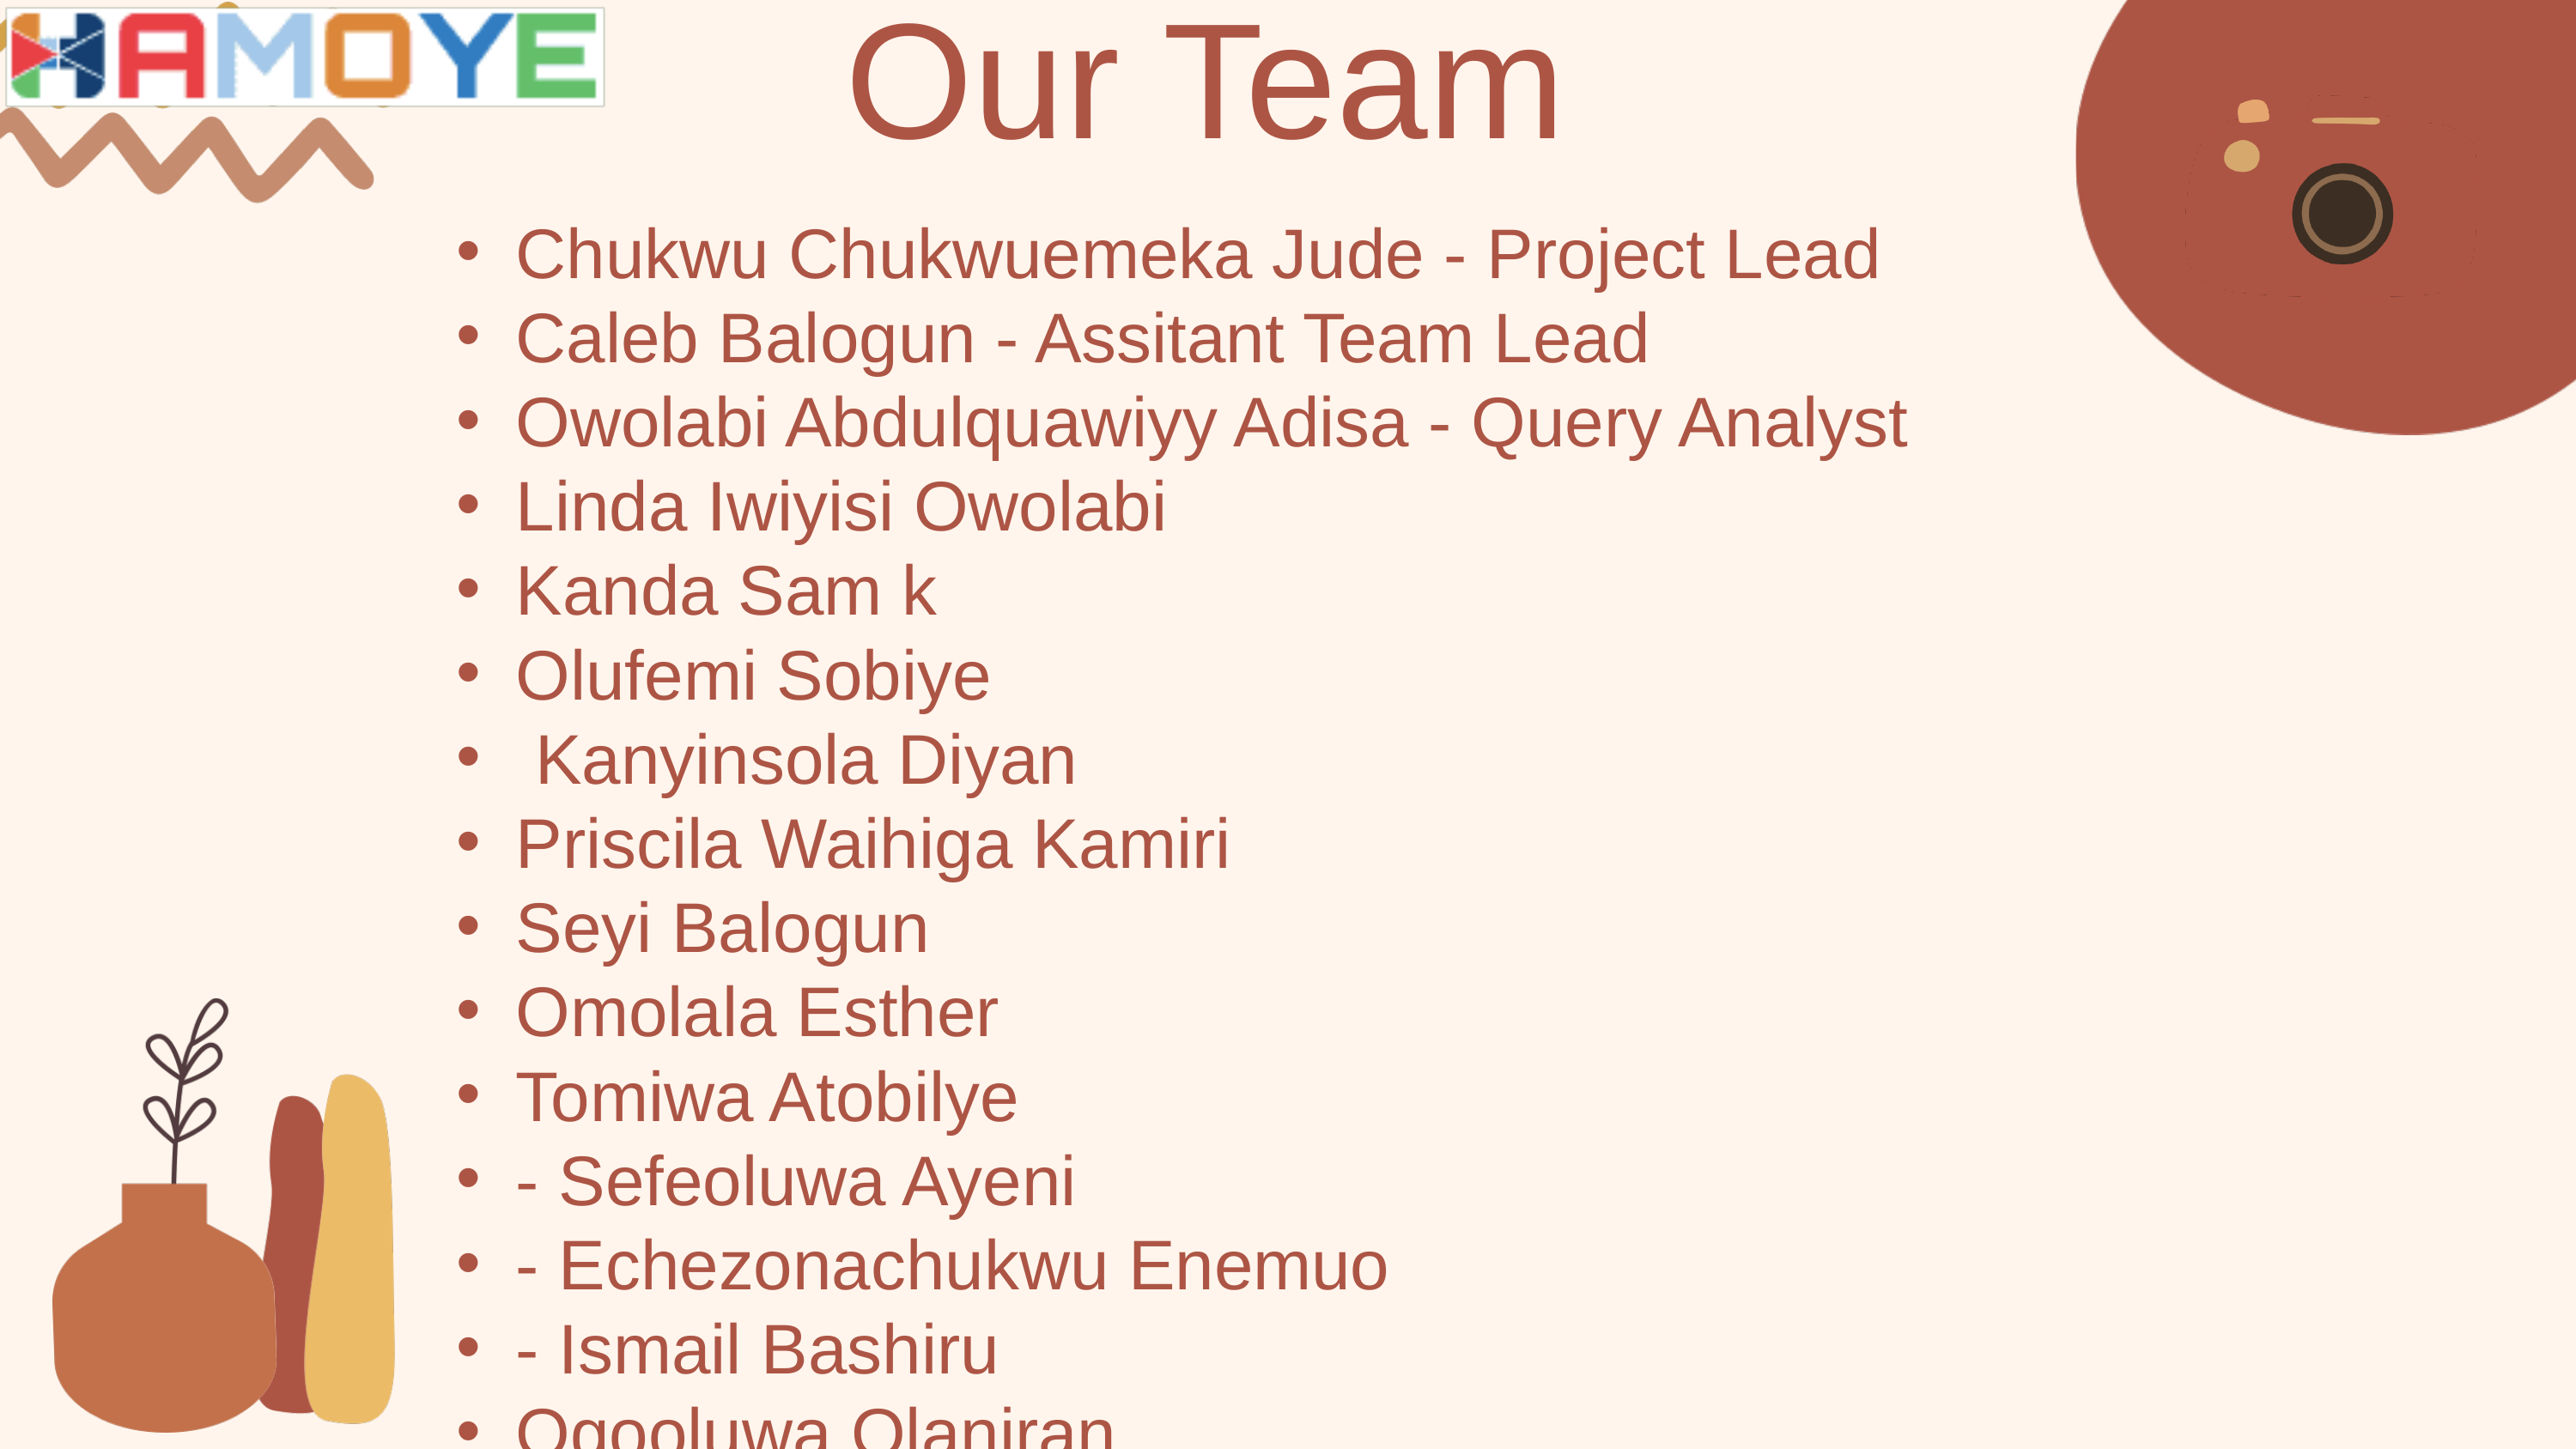

Our Team

Chukwu Chukwuemeka Jude - Project Lead
Caleb Balogun - Assitant Team Lead
Owolabi Abdulquawiyy Adisa - Query Analyst
Linda Iwiyisi Owolabi
Kanda Sam k
Olufemi Sobiye
 Kanyinsola Diyan
Priscila Waihiga Kamiri
Seyi Balogun
Omolala Esther
Tomiwa Atobilye
- Sefeoluwa Ayeni
- Echezonachukwu Enemuo
- Ismail Bashiru
Ogooluwa Olaniran